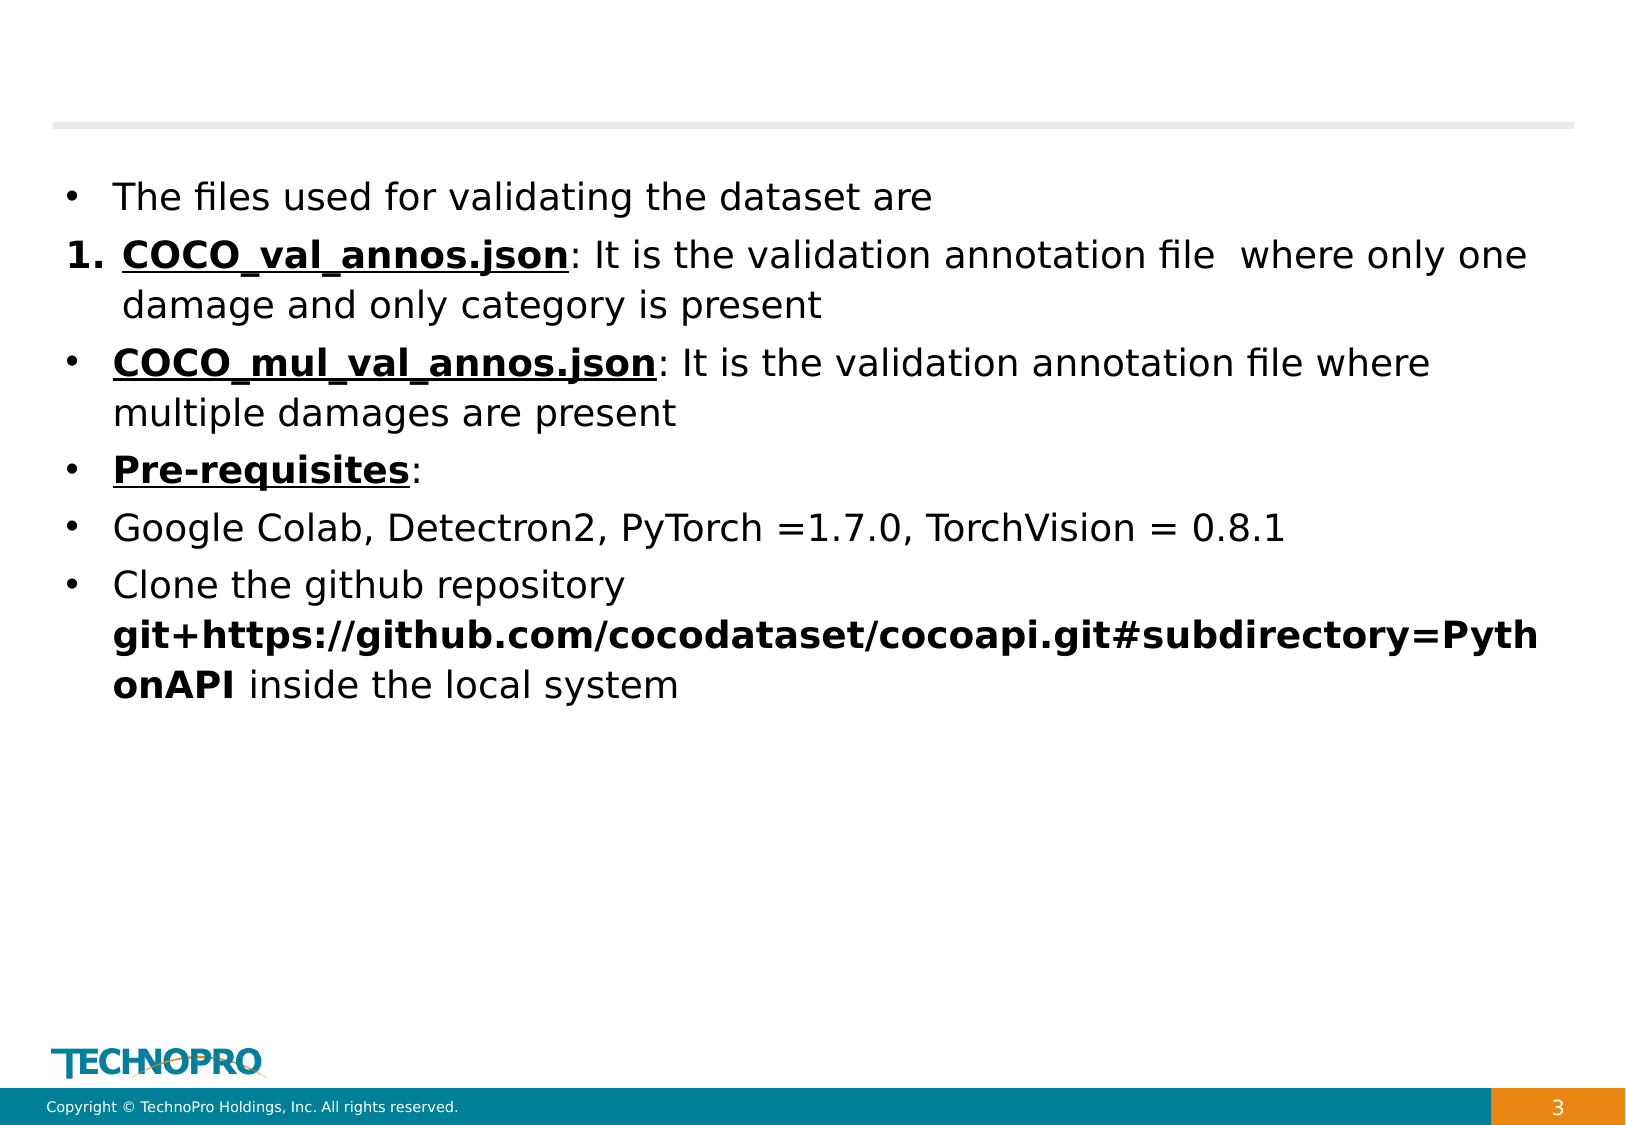

#
The files used for validating the dataset are
COCO_val_annos.json: It is the validation annotation file  where only one damage and only category is present
COCO_mul_val_annos.json: It is the validation annotation file where multiple damages are present
Pre-requisites:
Google Colab, Detectron2, PyTorch =1.7.0, TorchVision = 0.8.1
Clone the github repository git+https://github.com/cocodataset/cocoapi.git#subdirectory=PythonAPI inside the local system

3